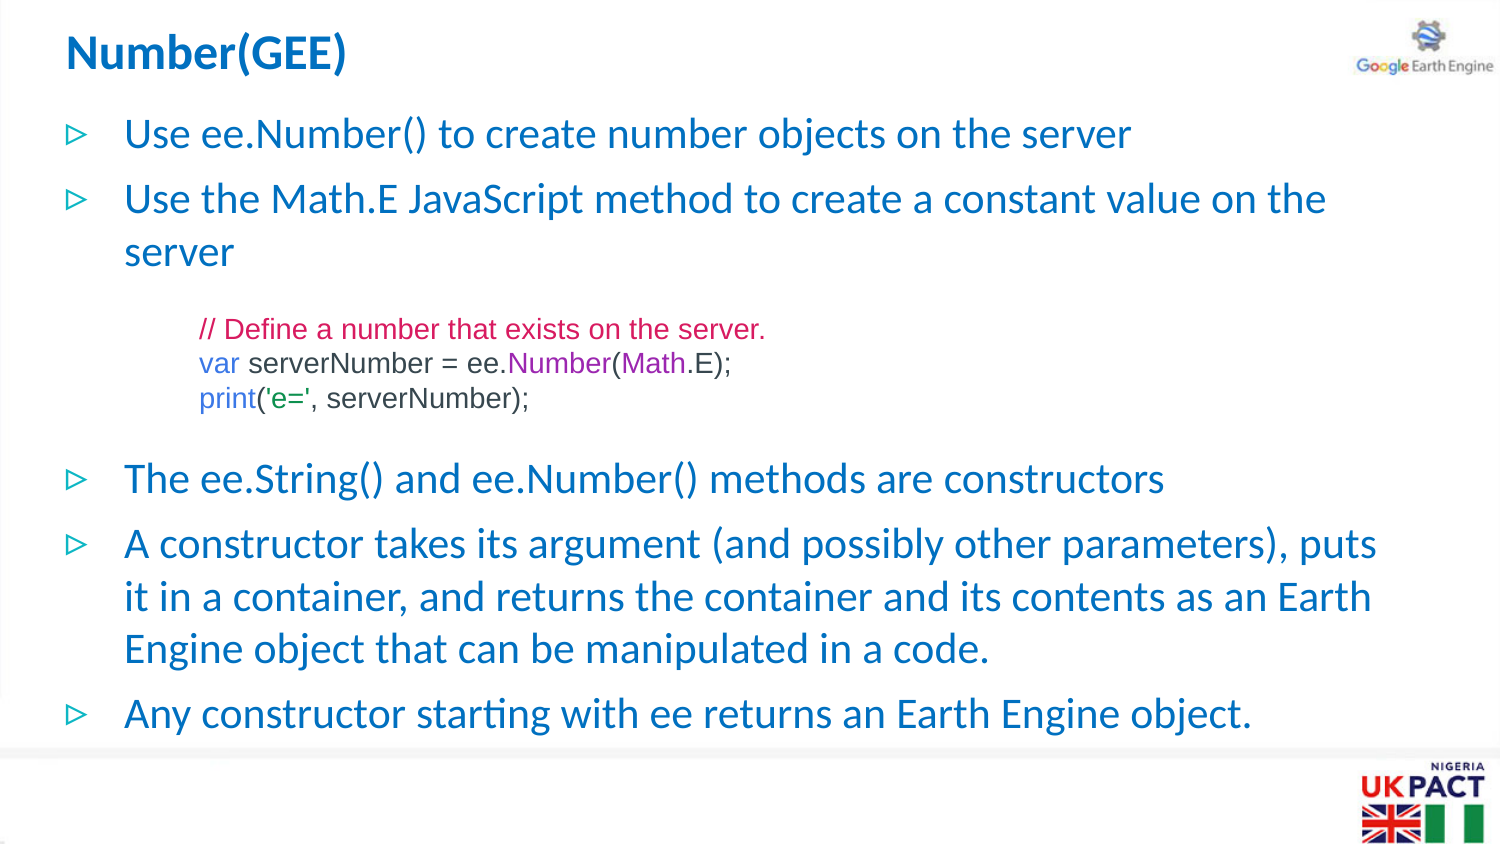

Number(GEE)
Use ee.Number() to create number objects on the server
Use the Math.E JavaScript method to create a constant value on the server
	// Define a number that exists on the server.
	var serverNumber = ee.Number(Math.E);
	print('e=', serverNumber);

The ee.String() and ee.Number() methods are constructors
A constructor takes its argument (and possibly other parameters), puts it in a container, and returns the container and its contents as an Earth Engine object that can be manipulated in a code.
Any constructor starting with ee returns an Earth Engine object.